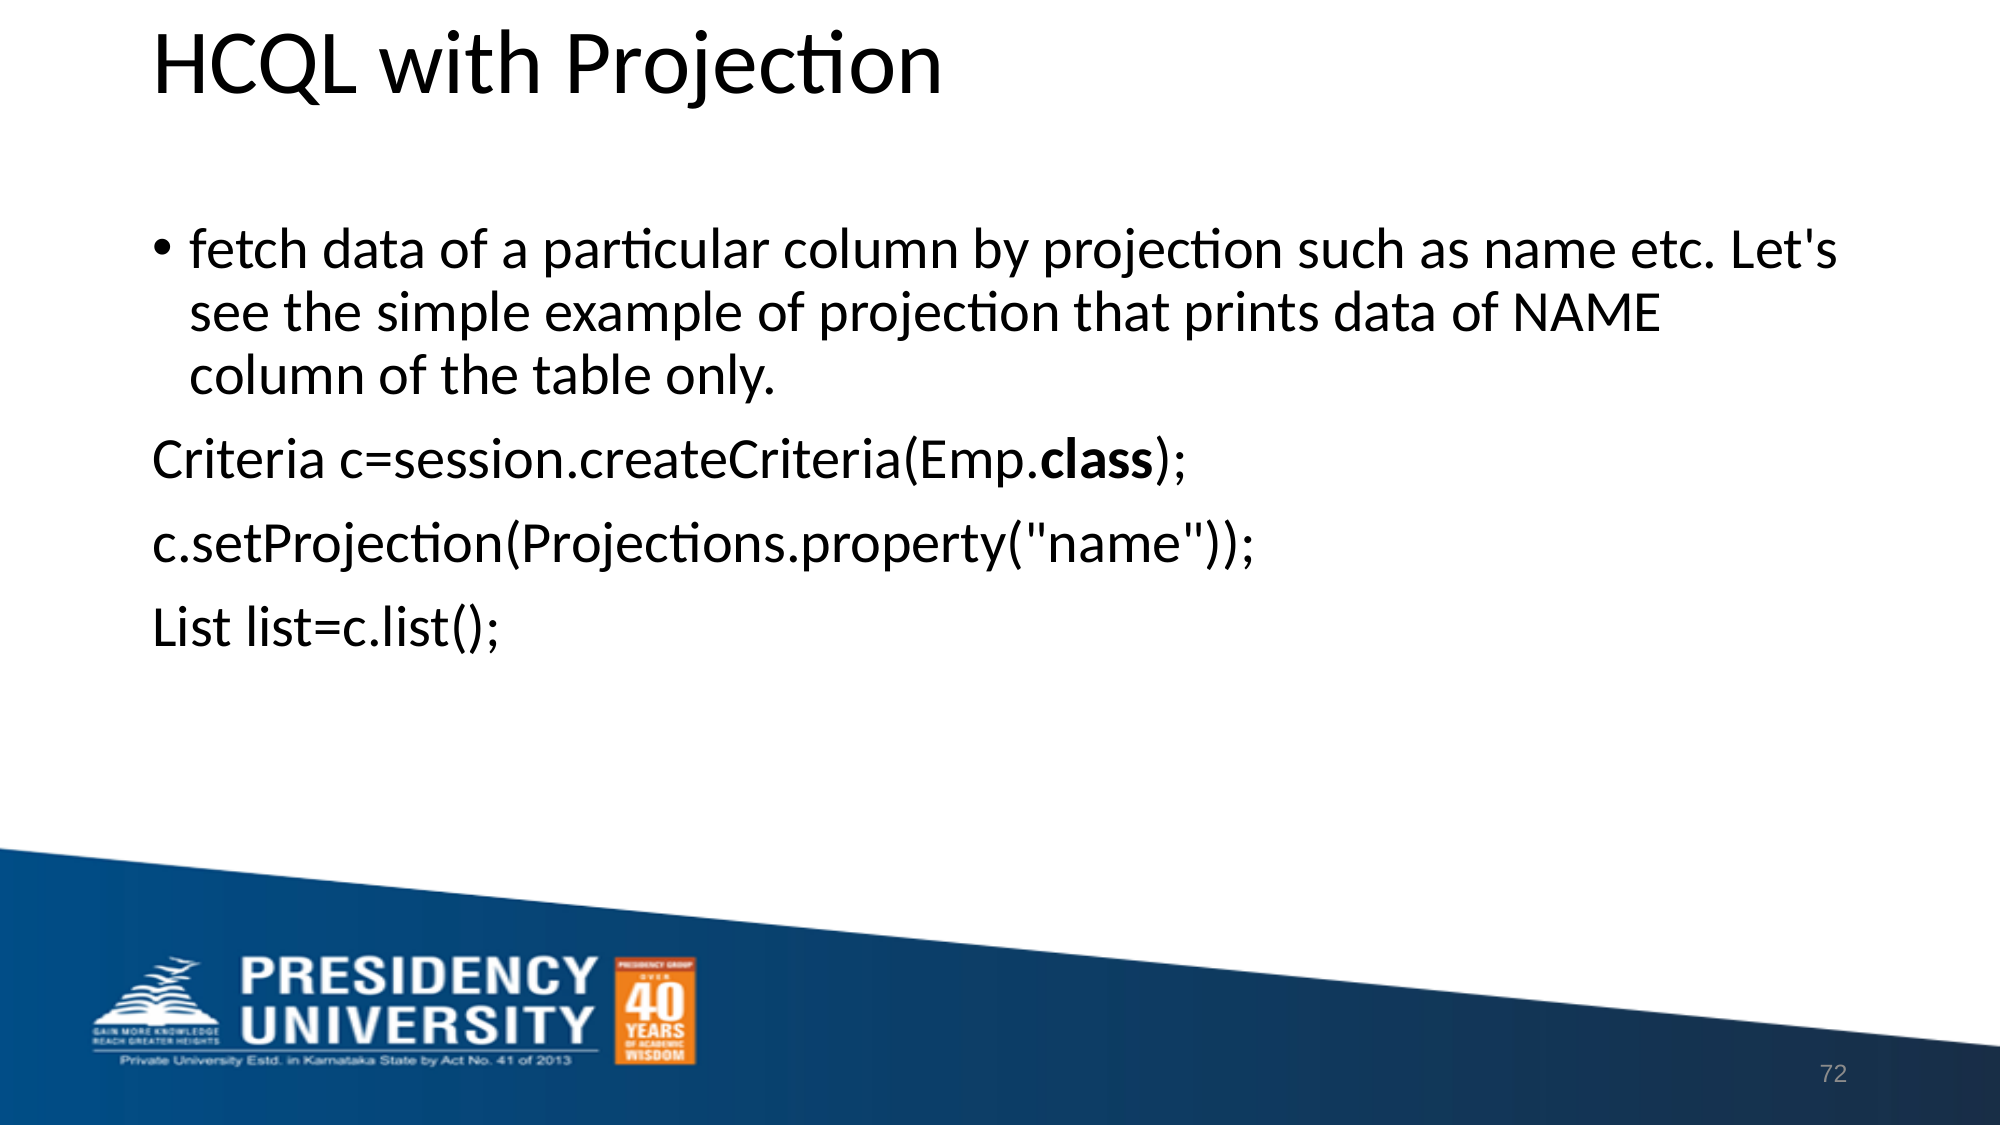

# HCQL with Projection
fetch data of a particular column by projection such as name etc. Let's see the simple example of projection that prints data of NAME column of the table only.
Criteria c=session.createCriteria(Emp.class);
c.setProjection(Projections.property("name"));
List list=c.list();

72